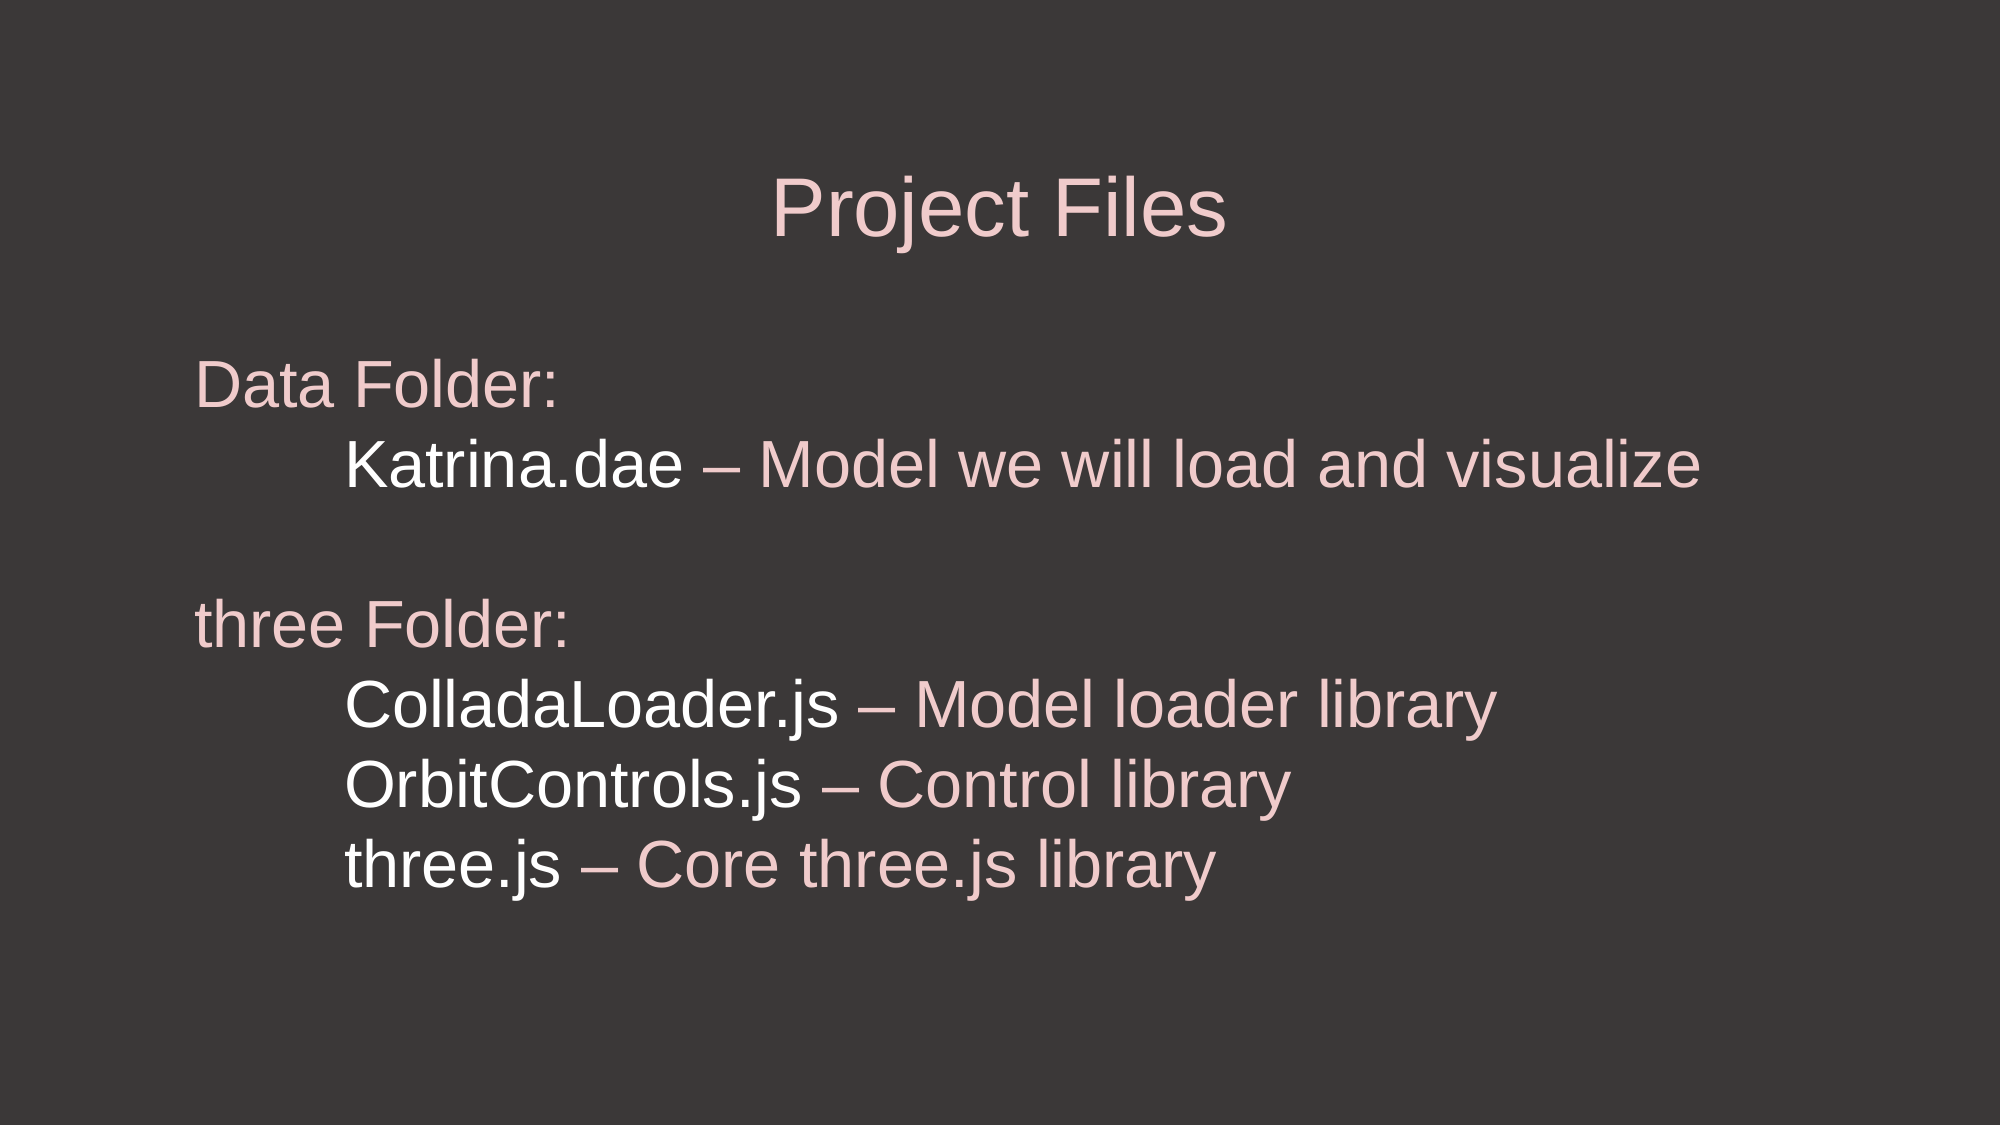

Project Files

Data Folder:
	Katrina.dae – Model we will load and visualize

three Folder:
	ColladaLoader.js – Model loader library
	OrbitControls.js – Control library
	three.js – Core three.js library